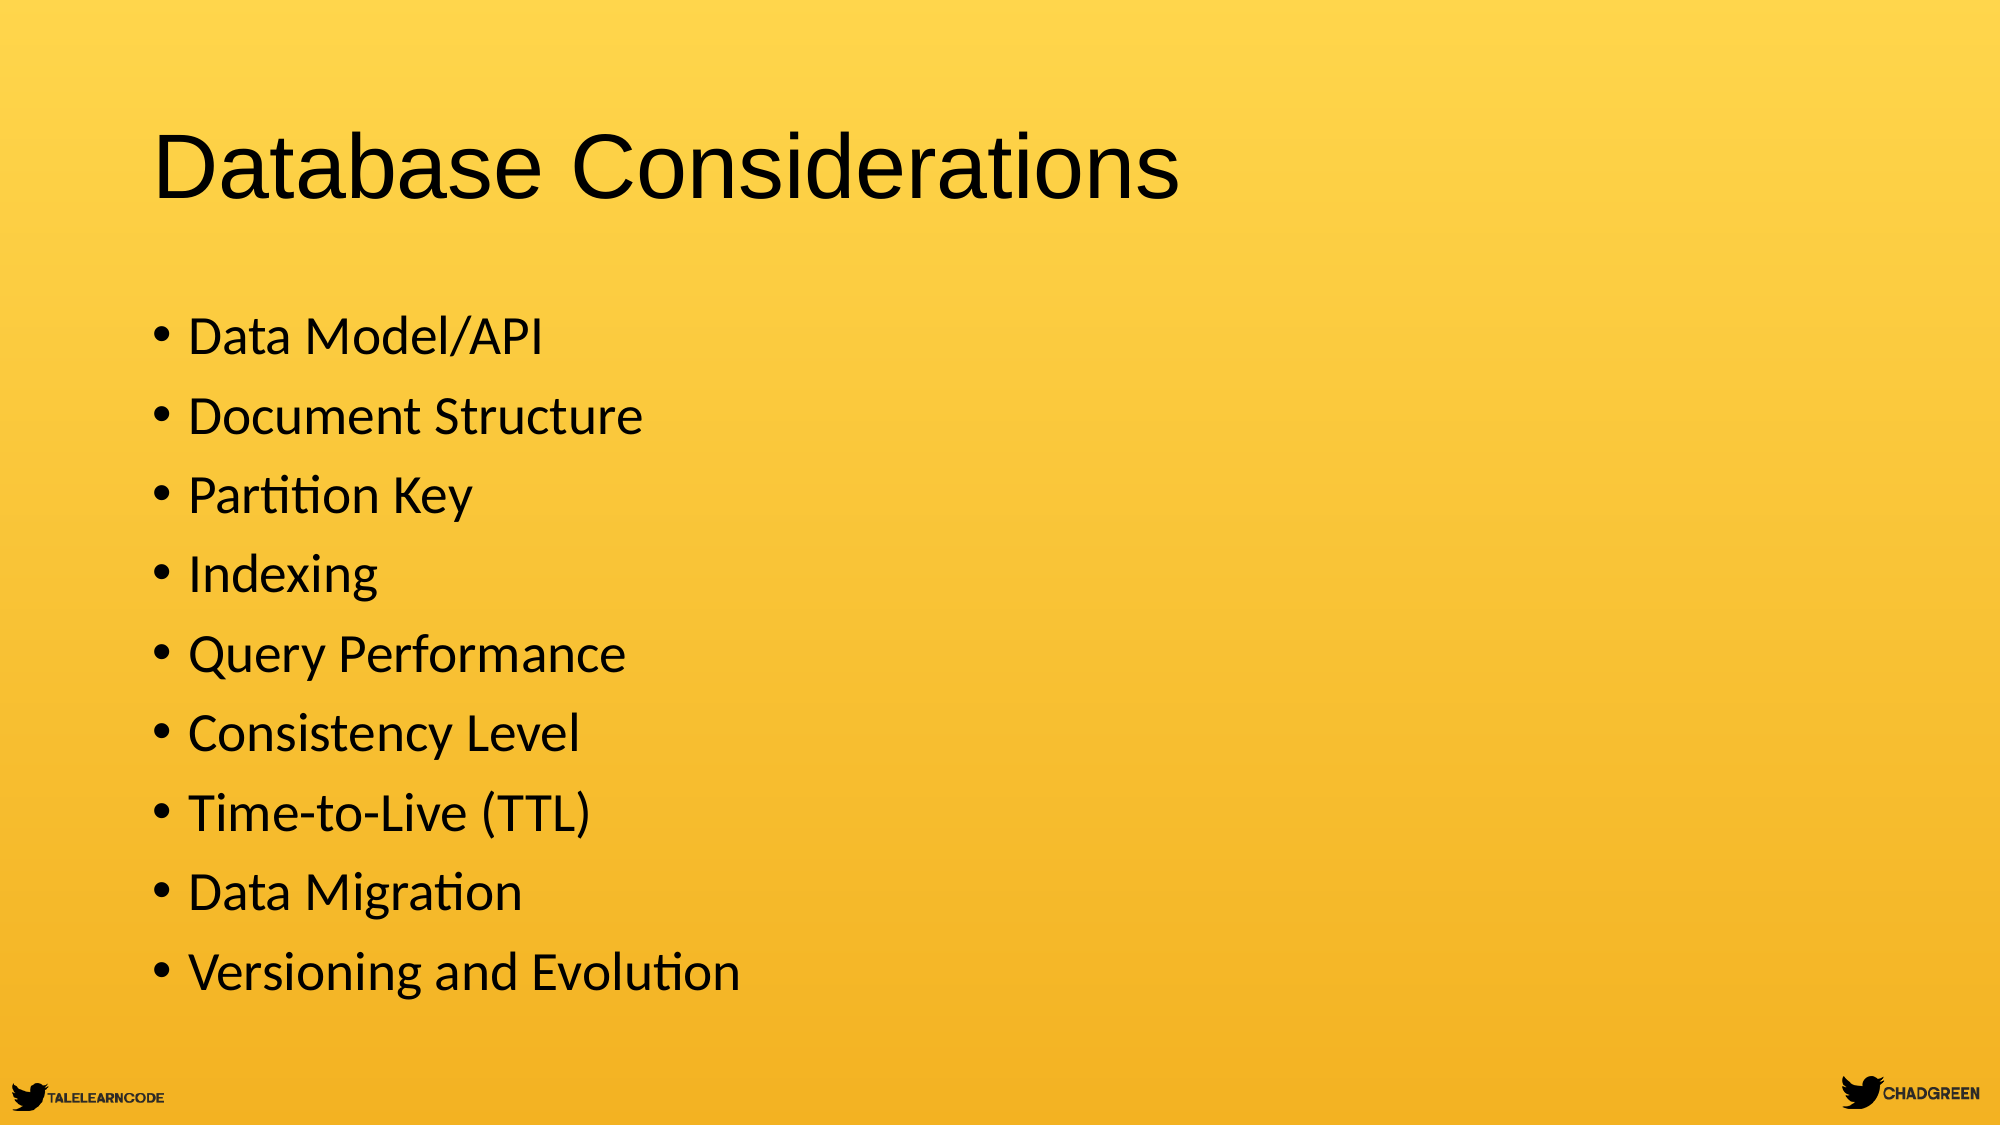

# Database Considerations
Data Model/API
Document Structure
Partition Key
Indexing
Query Performance
Consistency Level
Time-to-Live (TTL)
Data Migration
Versioning and Evolution